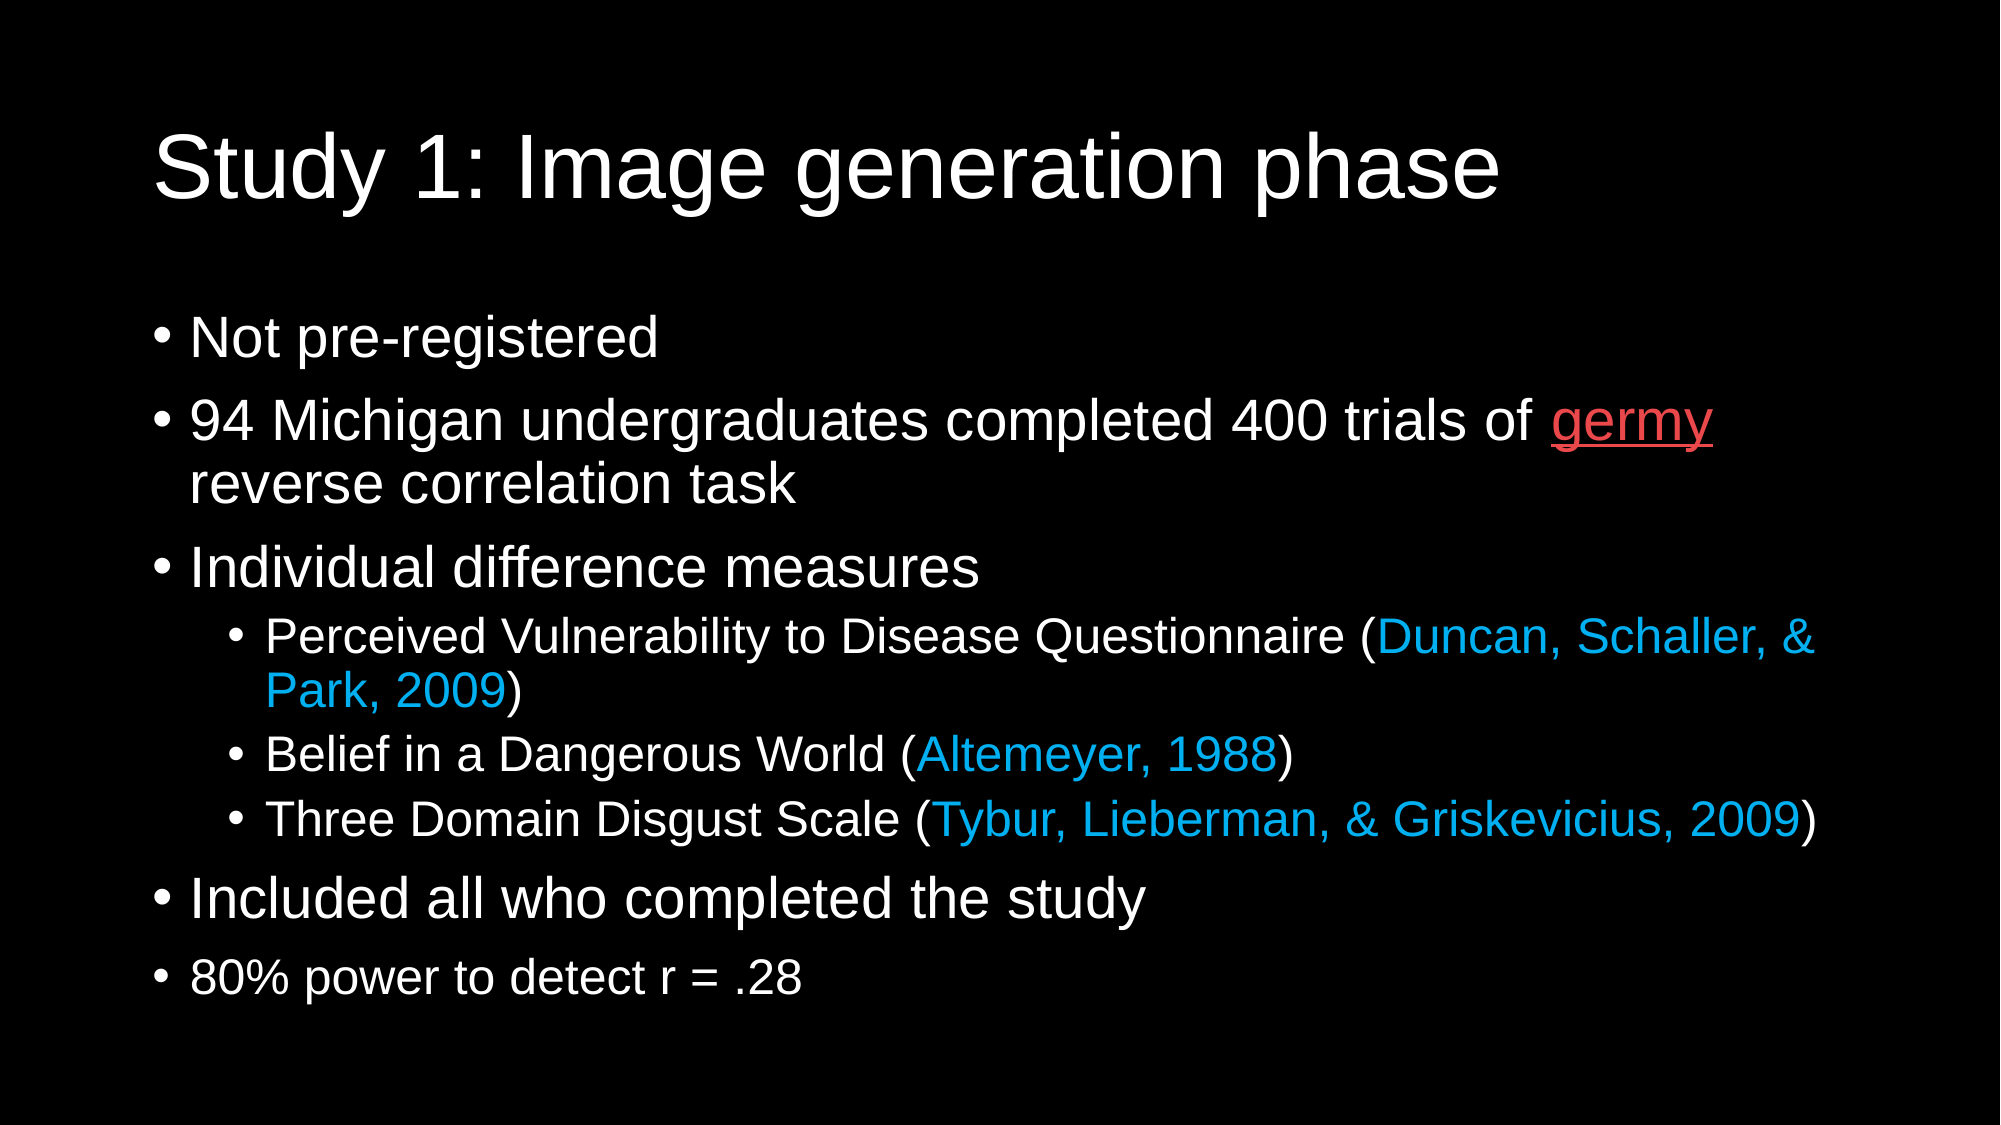

# Study 1: Image generation phase
Not pre-registered
94 Michigan undergraduates completed 400 trials of germy reverse correlation task
Individual difference measures
Perceived Vulnerability to Disease Questionnaire (Duncan, Schaller, & Park, 2009)
Belief in a Dangerous World (Altemeyer, 1988)
Three Domain Disgust Scale (Tybur, Lieberman, & Griskevicius, 2009)
Included all who completed the study
80% power to detect r = .28